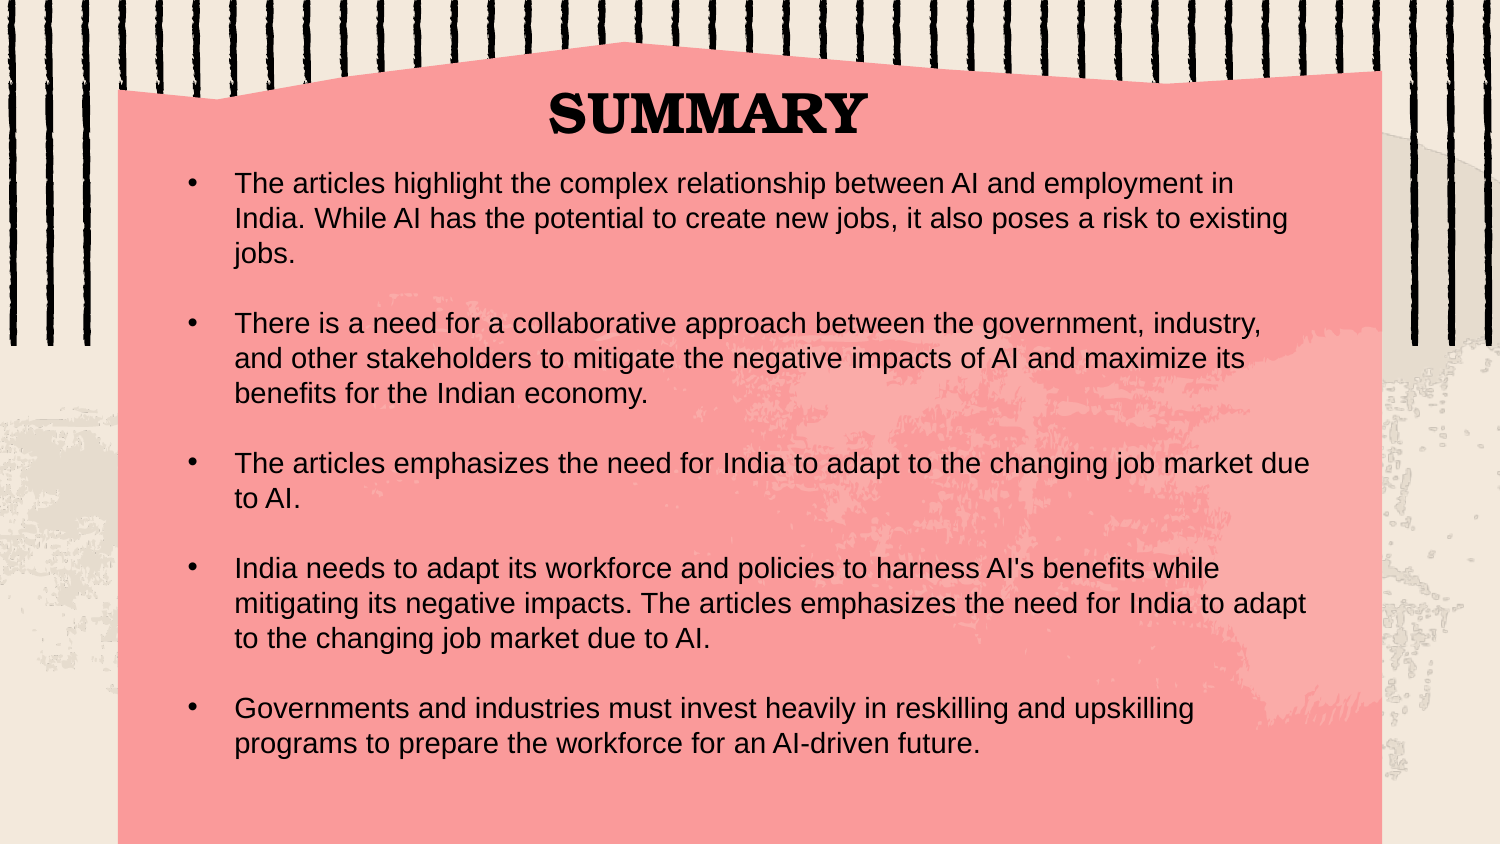

# SUMMARY
The articles highlight the complex relationship between AI and employment in India. While AI has the potential to create new jobs, it also poses a risk to existing jobs.

There is a need for a collaborative approach between the government, industry, and other stakeholders to mitigate the negative impacts of AI and maximize its benefits for the Indian economy.

The articles emphasizes the need for India to adapt to the changing job market due to AI.

India needs to adapt its workforce and policies to harness AI's benefits while mitigating its negative impacts. The articles emphasizes the need for India to adapt to the changing job market due to AI.

Governments and industries must invest heavily in reskilling and upskilling programs to prepare the workforce for an AI-driven future.